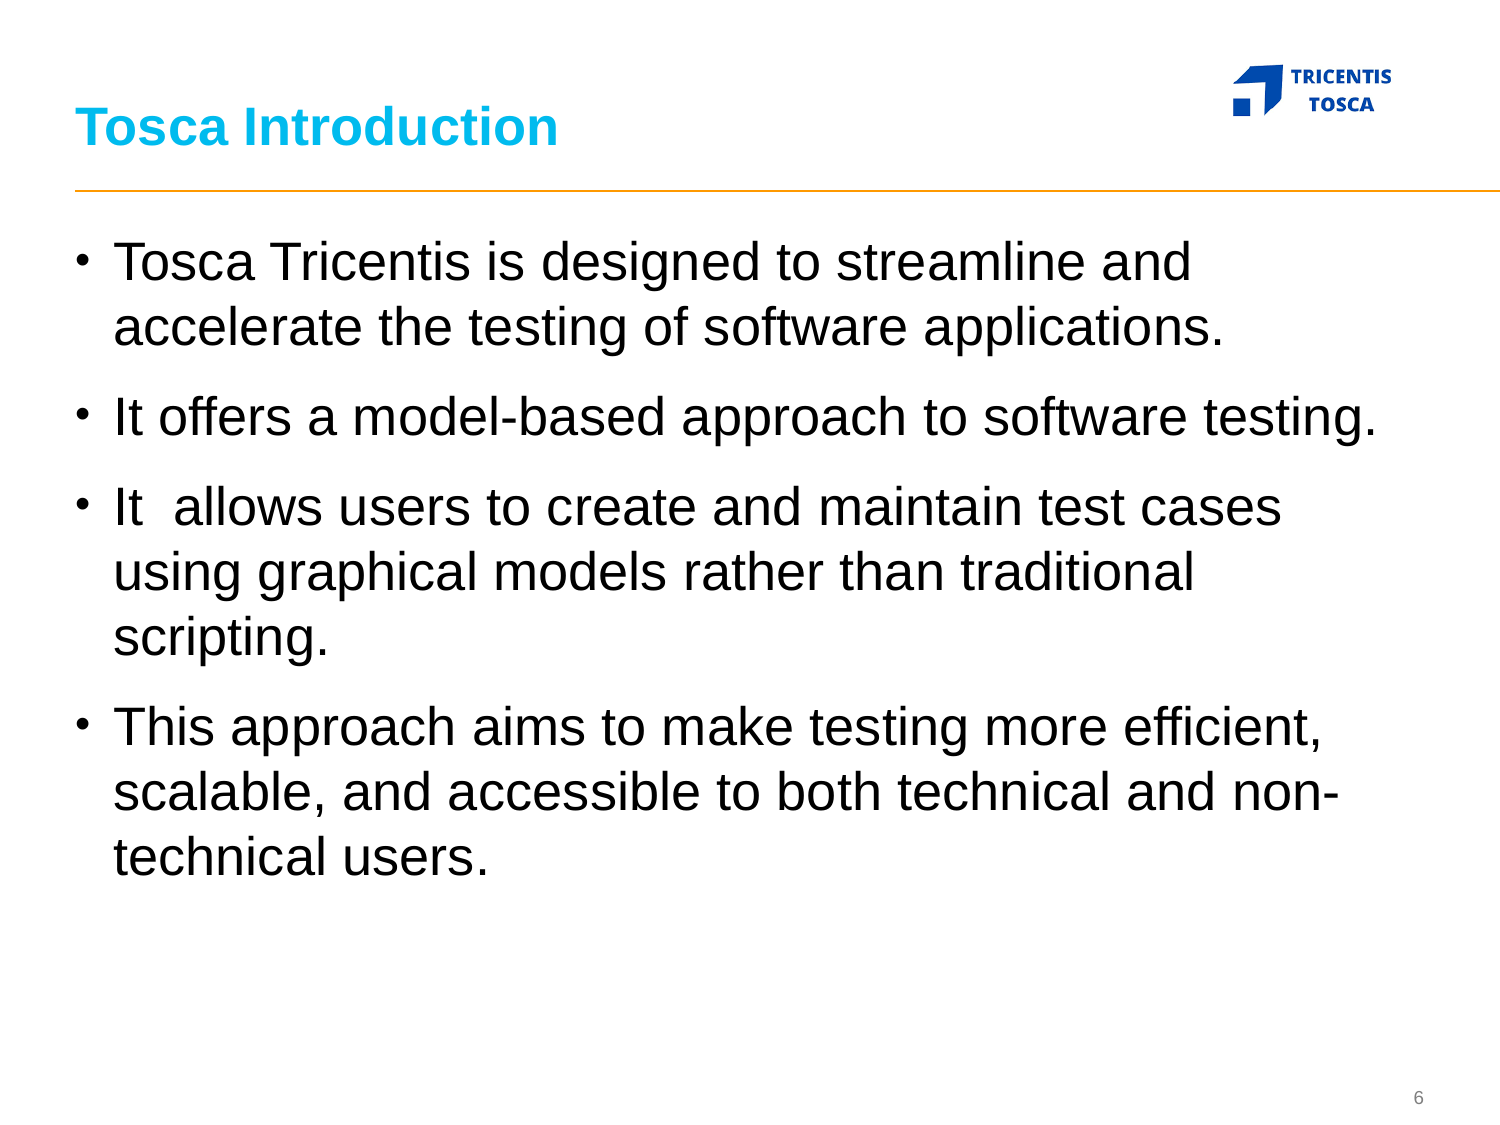

# Tosca Introduction
Tosca Tricentis is designed to streamline and accelerate the testing of software applications.
It offers a model-based approach to software testing.
It  allows users to create and maintain test cases using graphical models rather than traditional scripting.
This approach aims to make testing more efficient, scalable, and accessible to both technical and non-technical users.